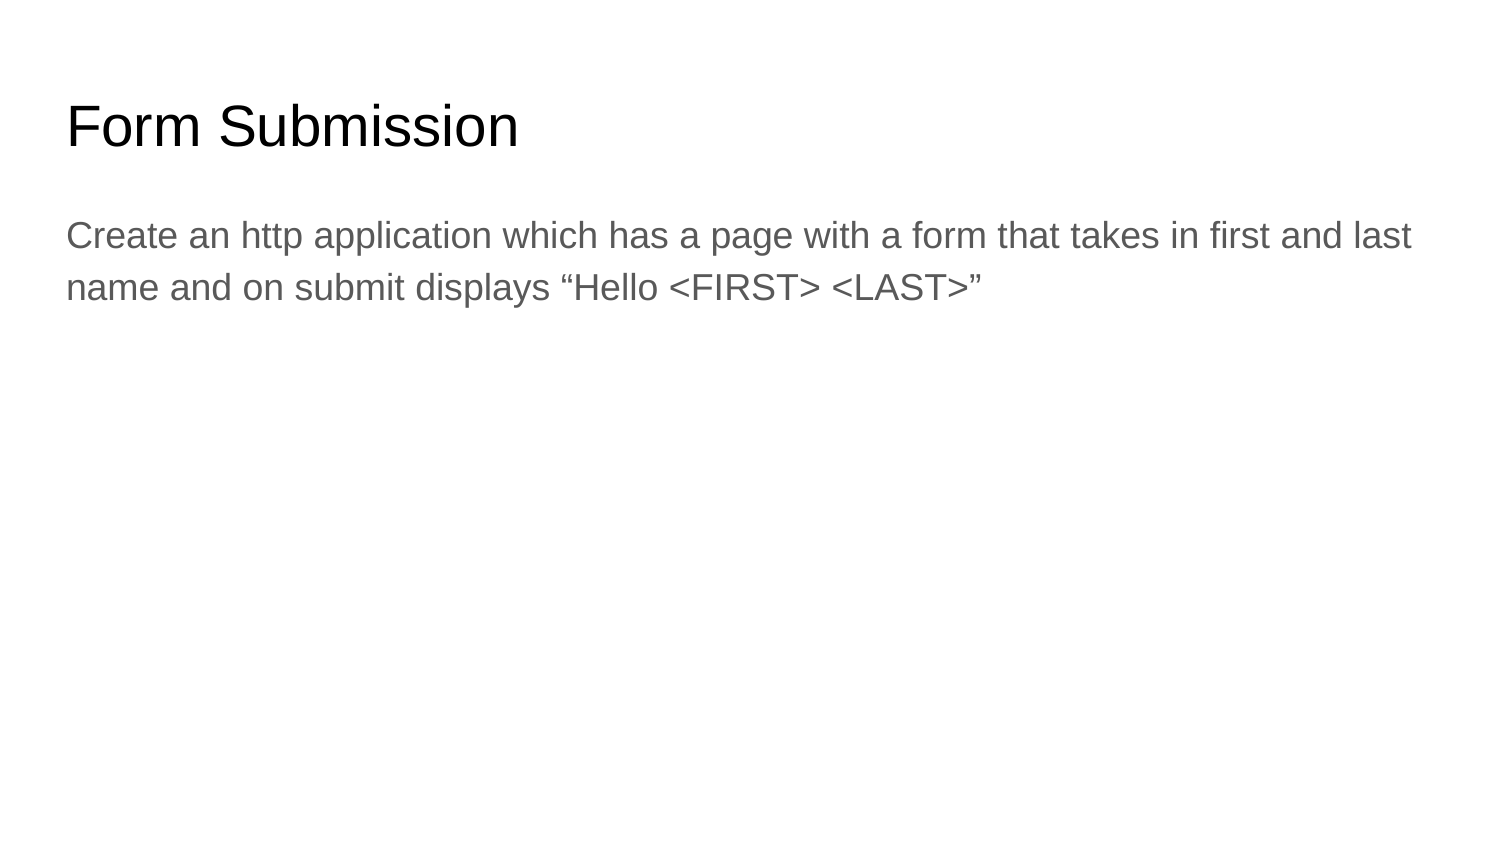

# Form Submission
Create an http application which has a page with a form that takes in first and last name and on submit displays “Hello <FIRST> <LAST>”